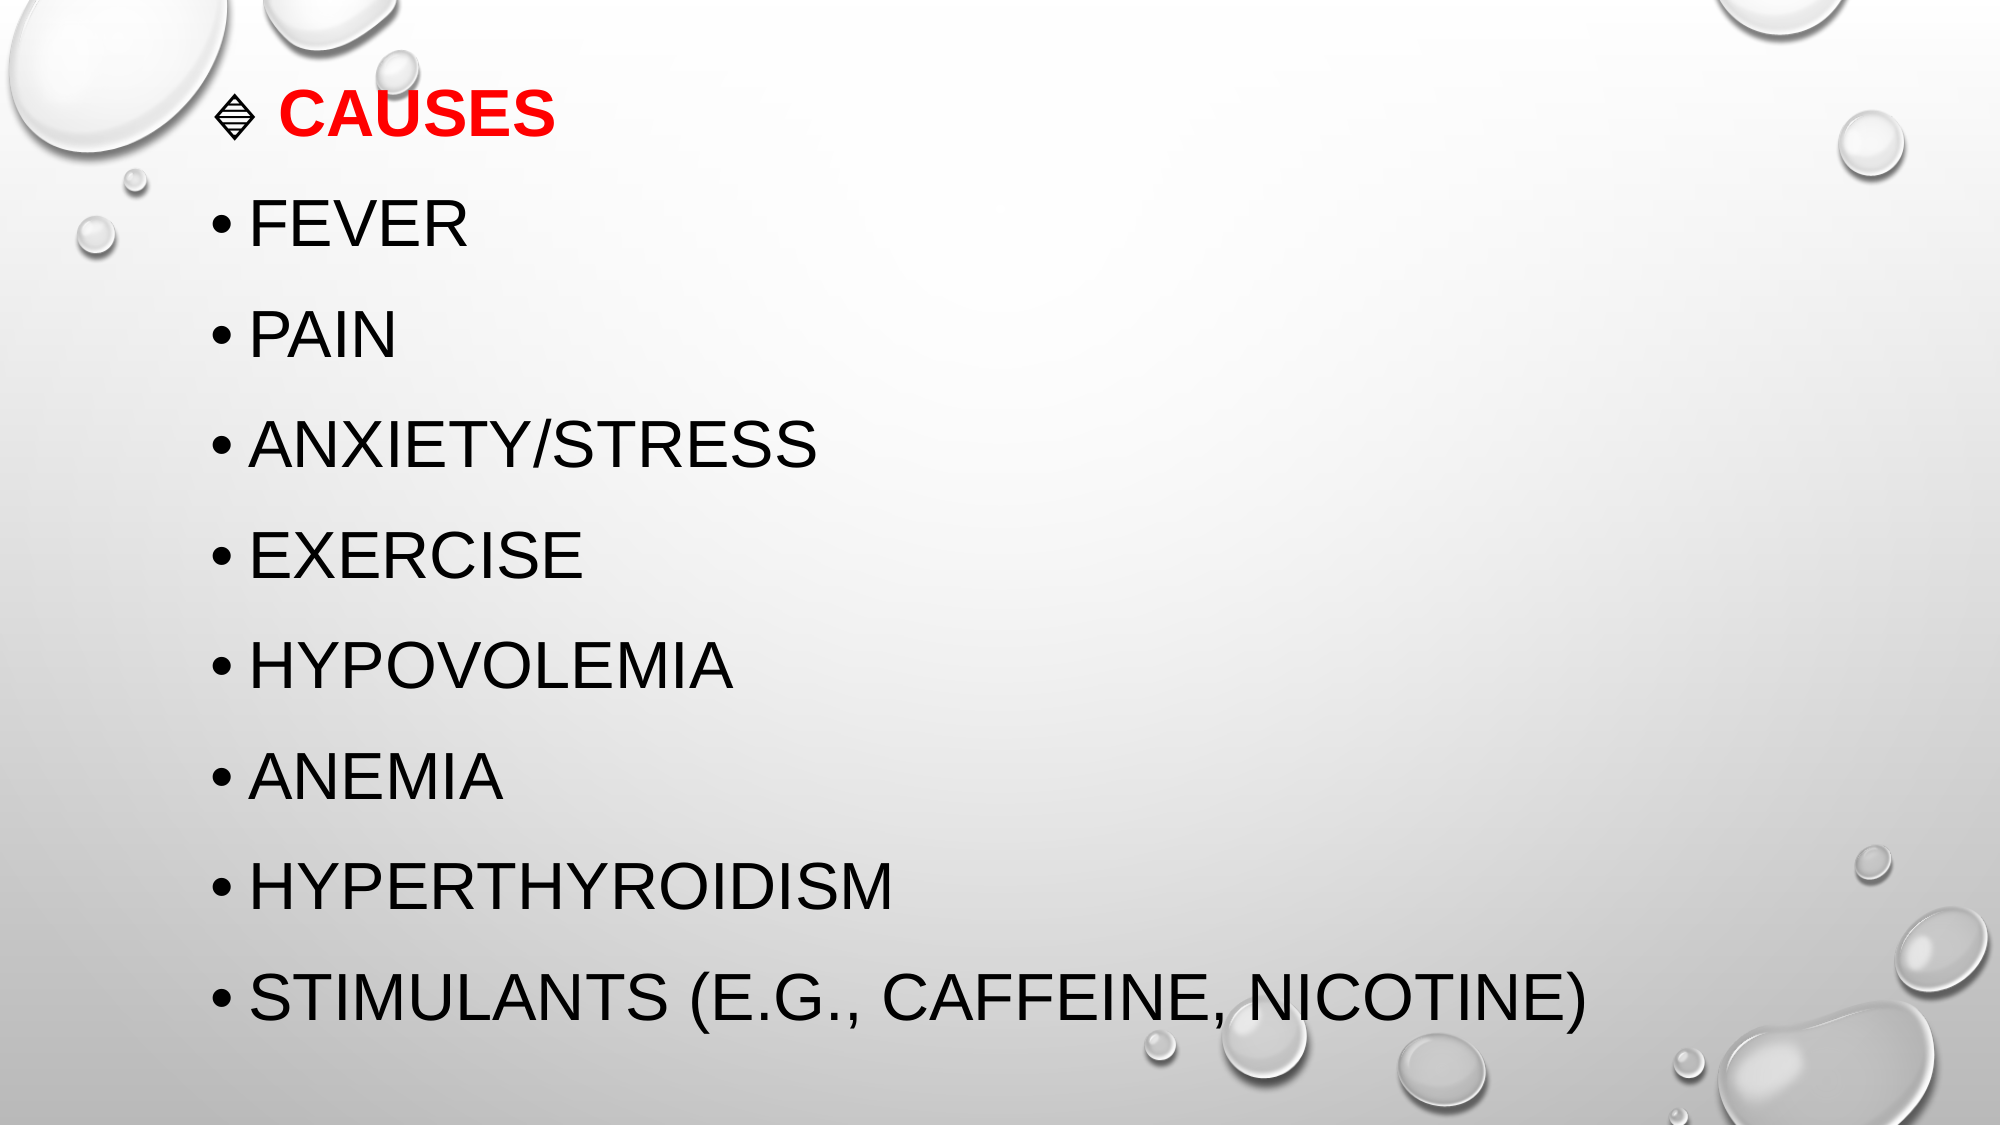

🔹 Causes
Fever
Pain
Anxiety/stress
Exercise
Hypovolemia
Anemia
Hyperthyroidism
Stimulants (e.g., caffeine, nicotine)